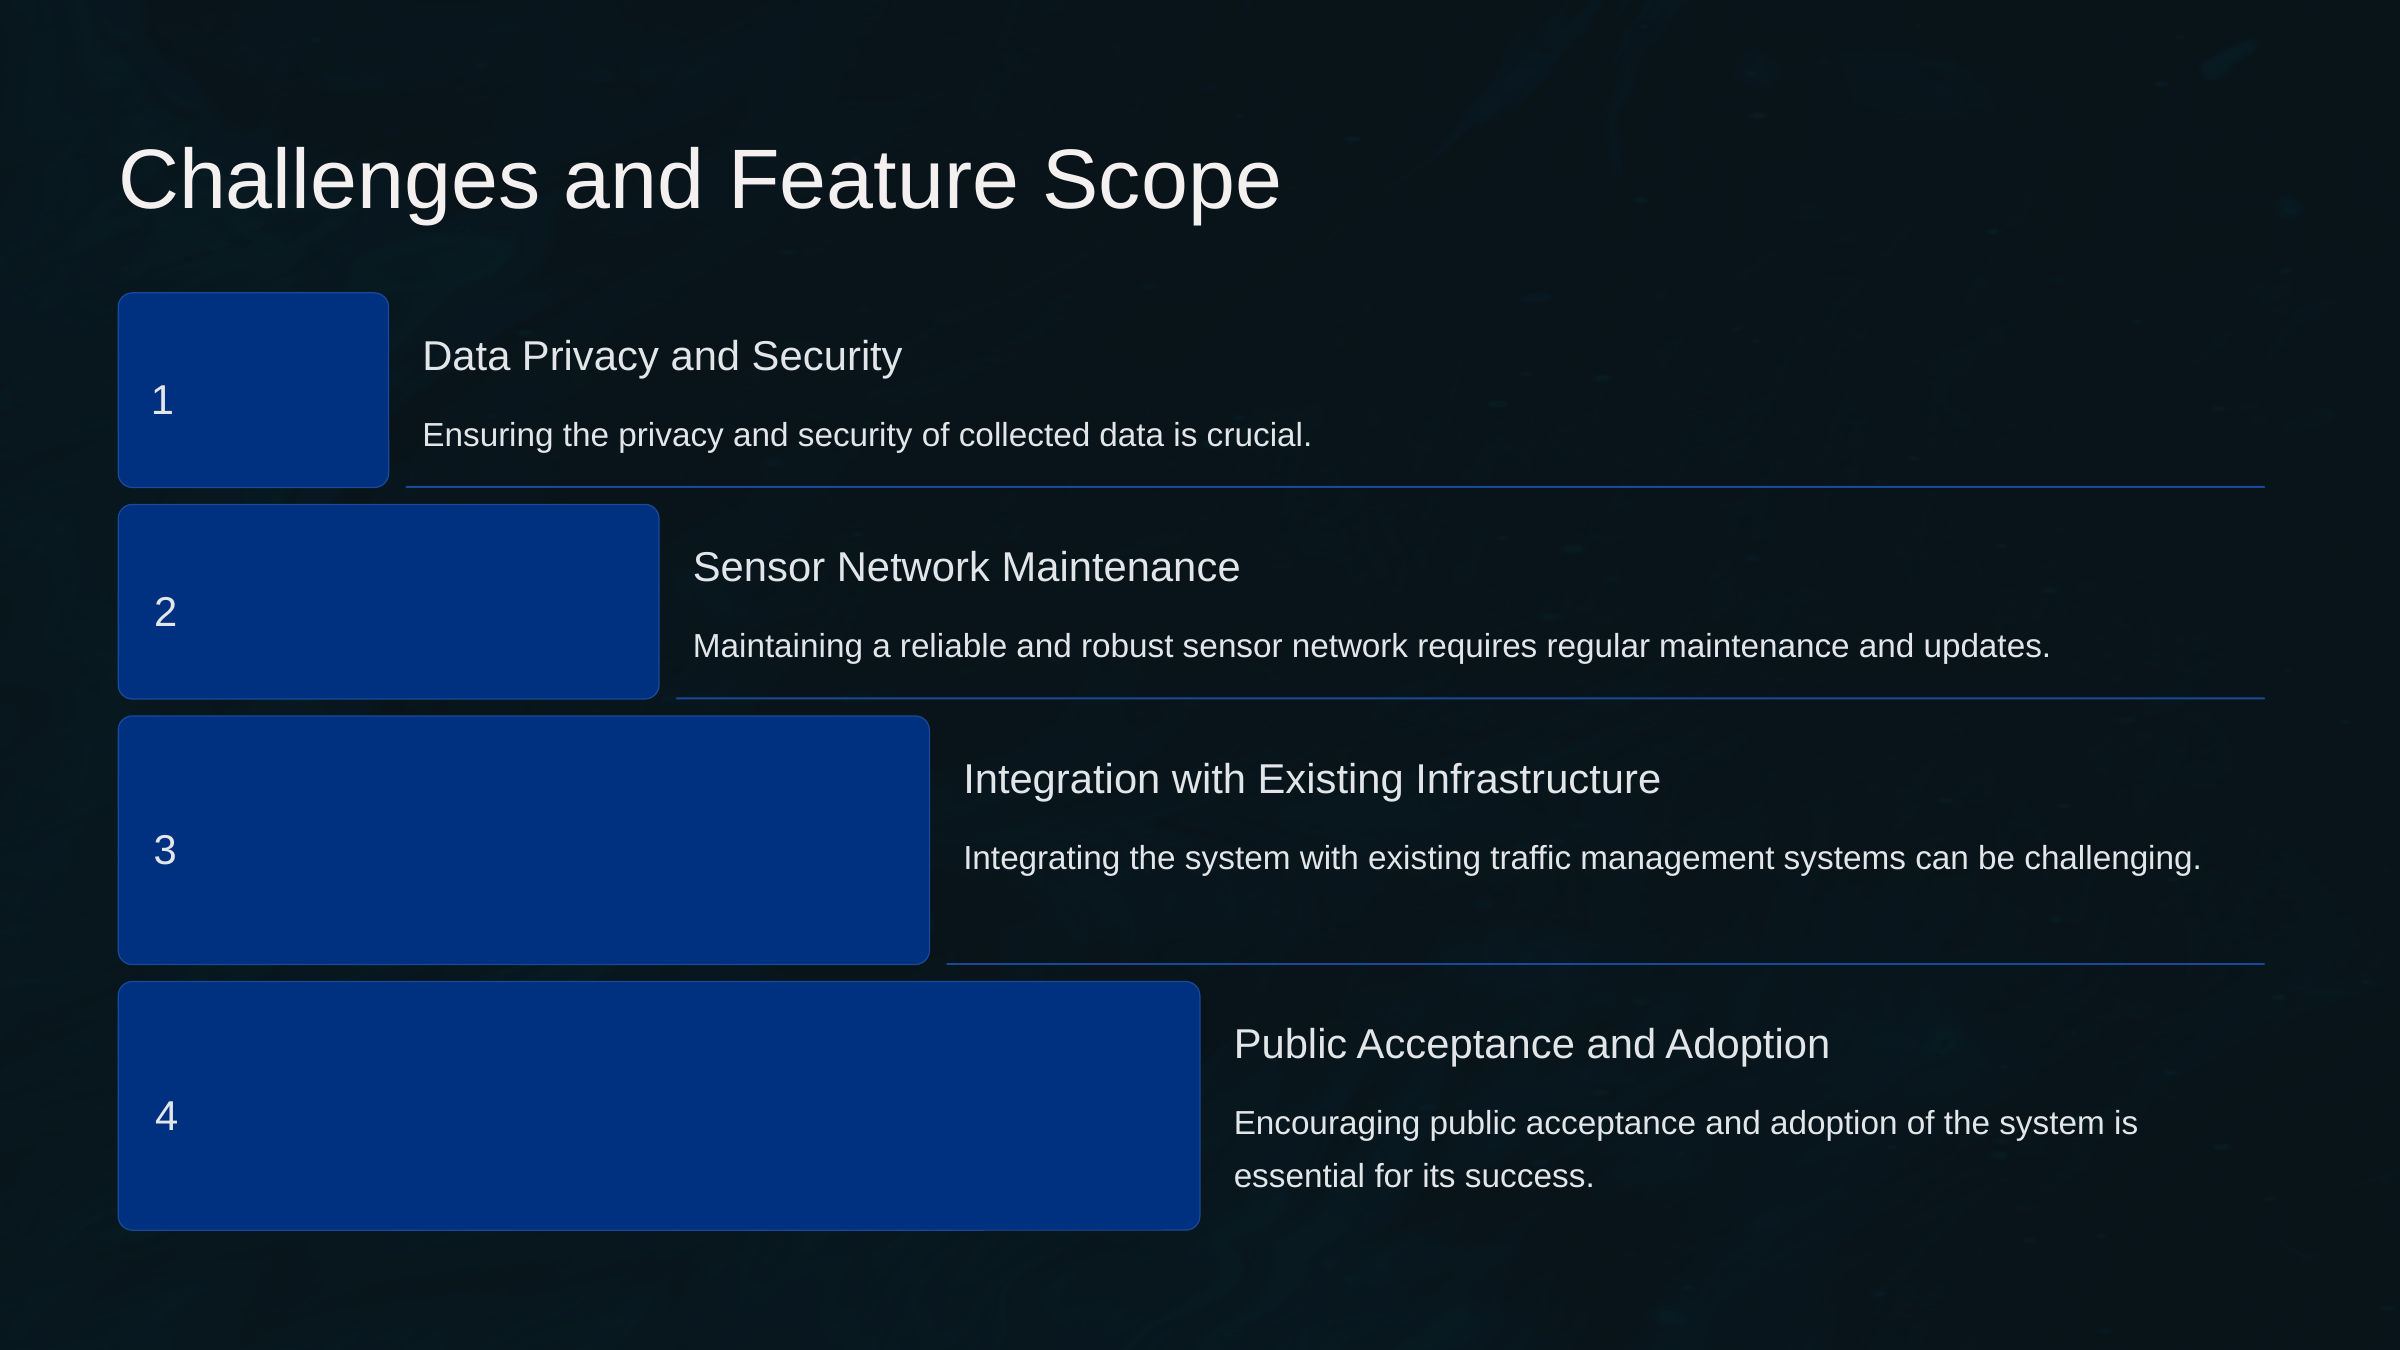

Challenges and Feature Scope

Data Privacy and Security
1
Ensuring the privacy and security of collected data is crucial.

Sensor Network Maintenance
2
Maintaining a reliable and robust sensor network requires regular maintenance and updates.

Integration with Existing Infrastructure
3
Integrating the system with existing traffic management systems can be challenging.

Public Acceptance and Adoption
4
Encouraging public acceptance and adoption of the system is essential for its success.